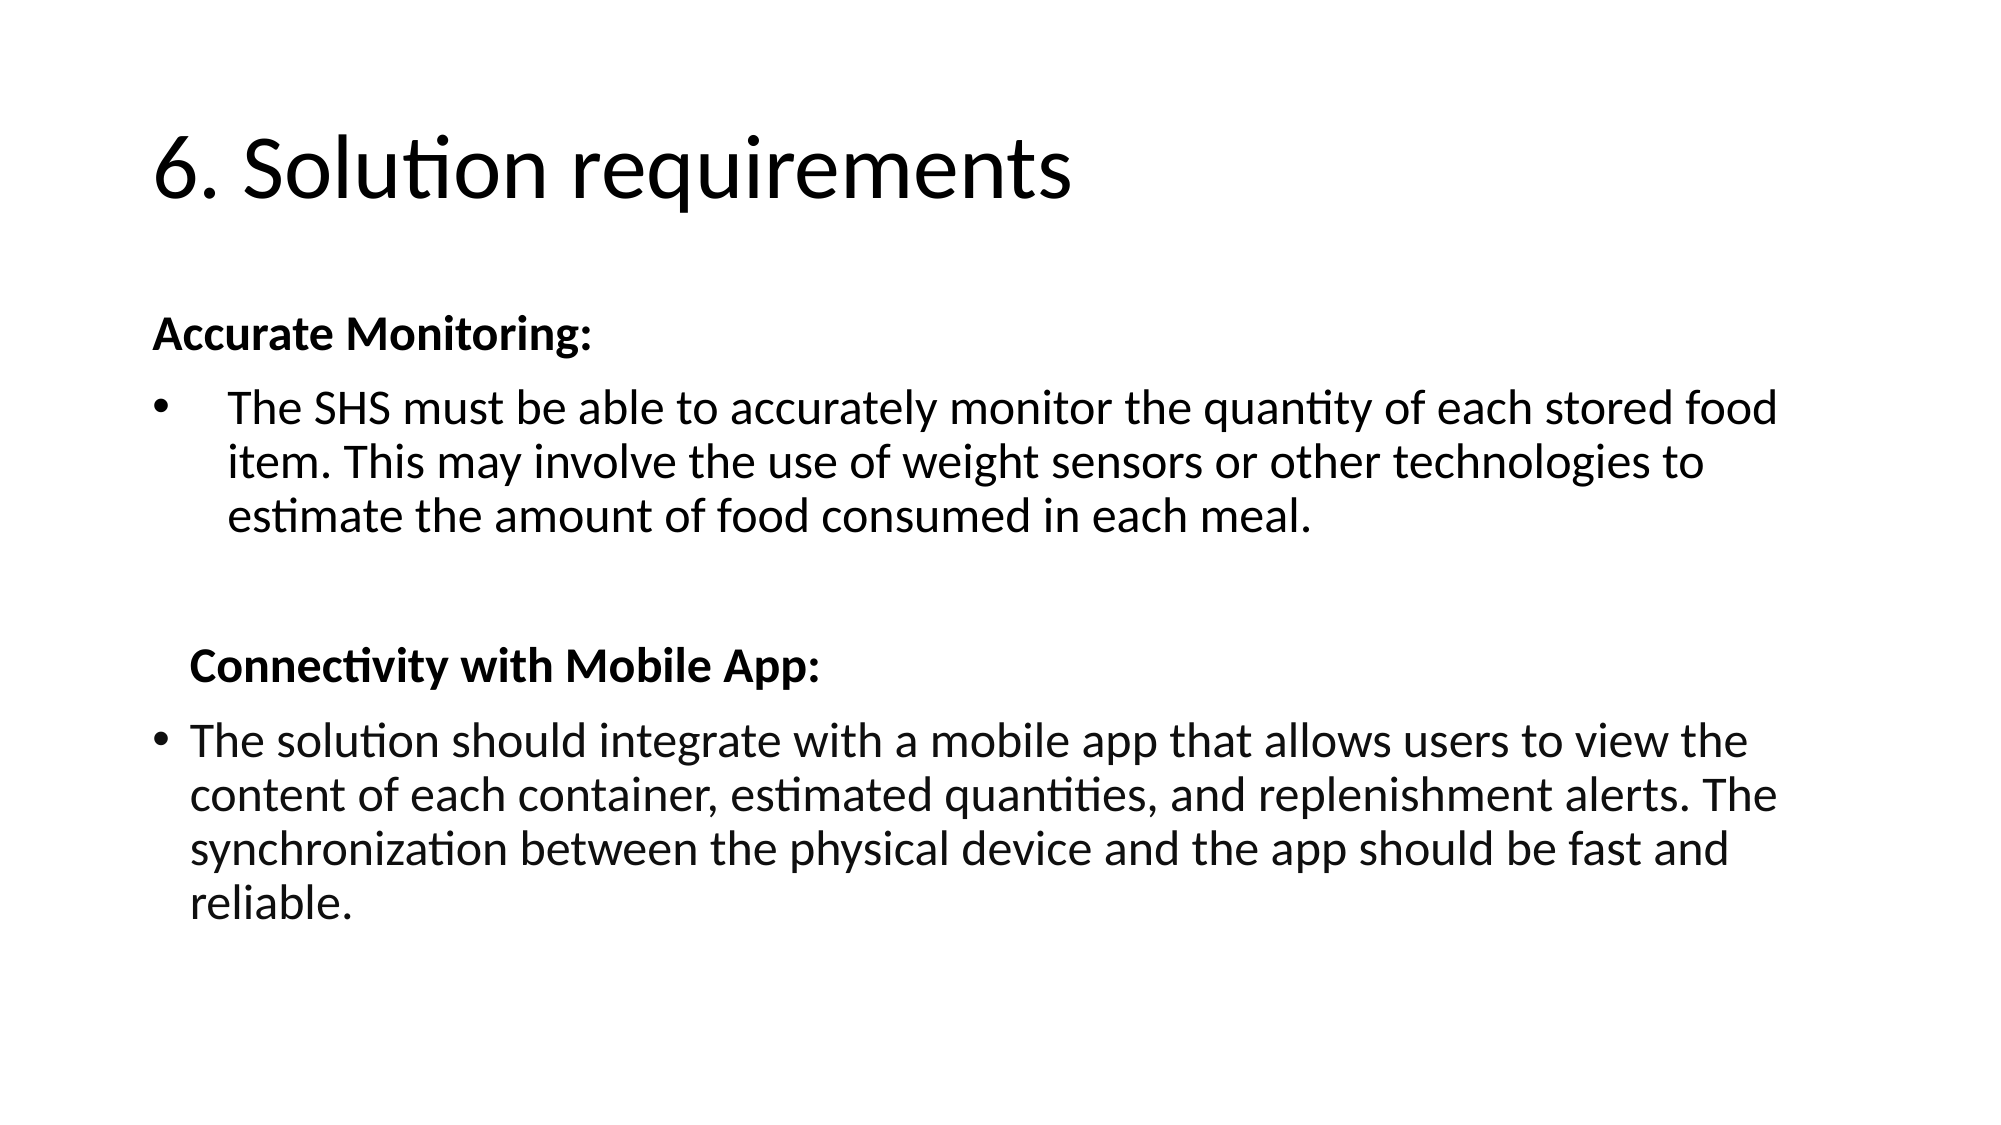

# 6. Solution requirements
Accurate Monitoring:
The SHS must be able to accurately monitor the quantity of each stored food item. This may involve the use of weight sensors or other technologies to estimate the amount of food consumed in each meal.

Connectivity with Mobile App:
The solution should integrate with a mobile app that allows users to view the content of each container, estimated quantities, and replenishment alerts. The synchronization between the physical device and the app should be fast and reliable.